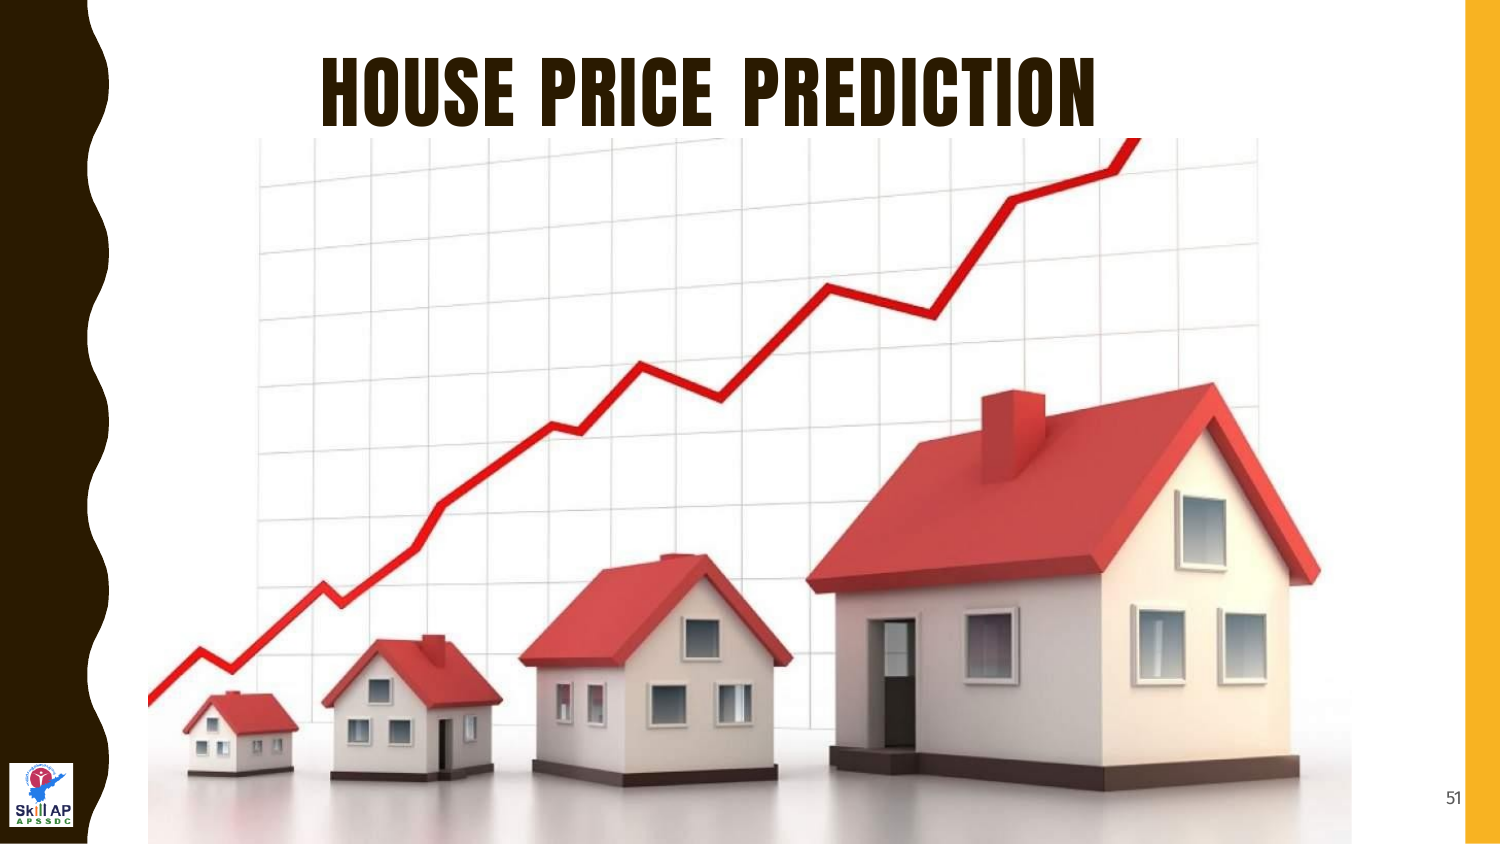

# HOUSE PRICE PREDICTION

51
By Anil Kumar APSSDC